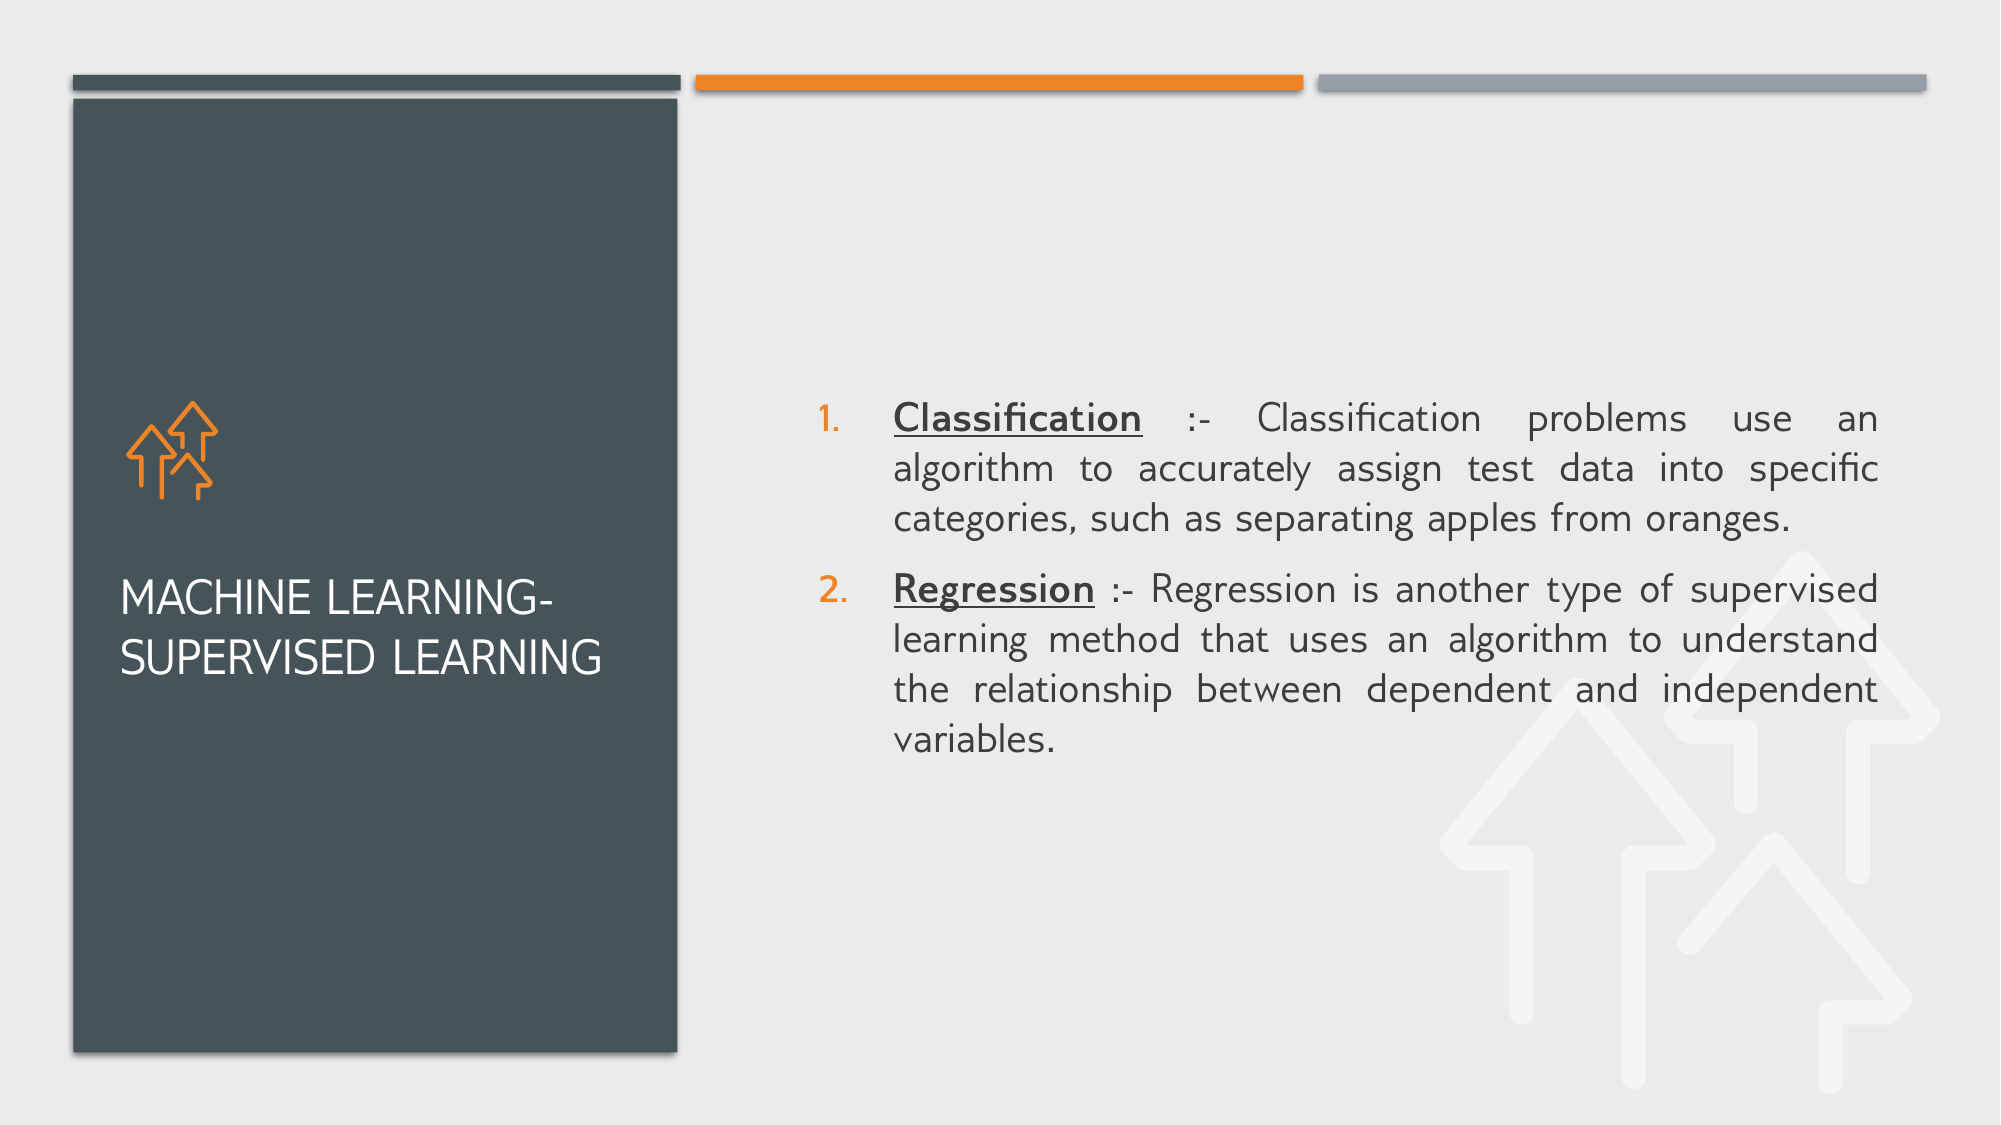

Classification :- Classification problems use an algorithm to accurately assign test data into specific categories, such as separating apples from oranges.
Regression :- Regression is another type of supervised learning method that uses an algorithm to understand the relationship between dependent and independent variables.

# Machine learning- Supervised Learning